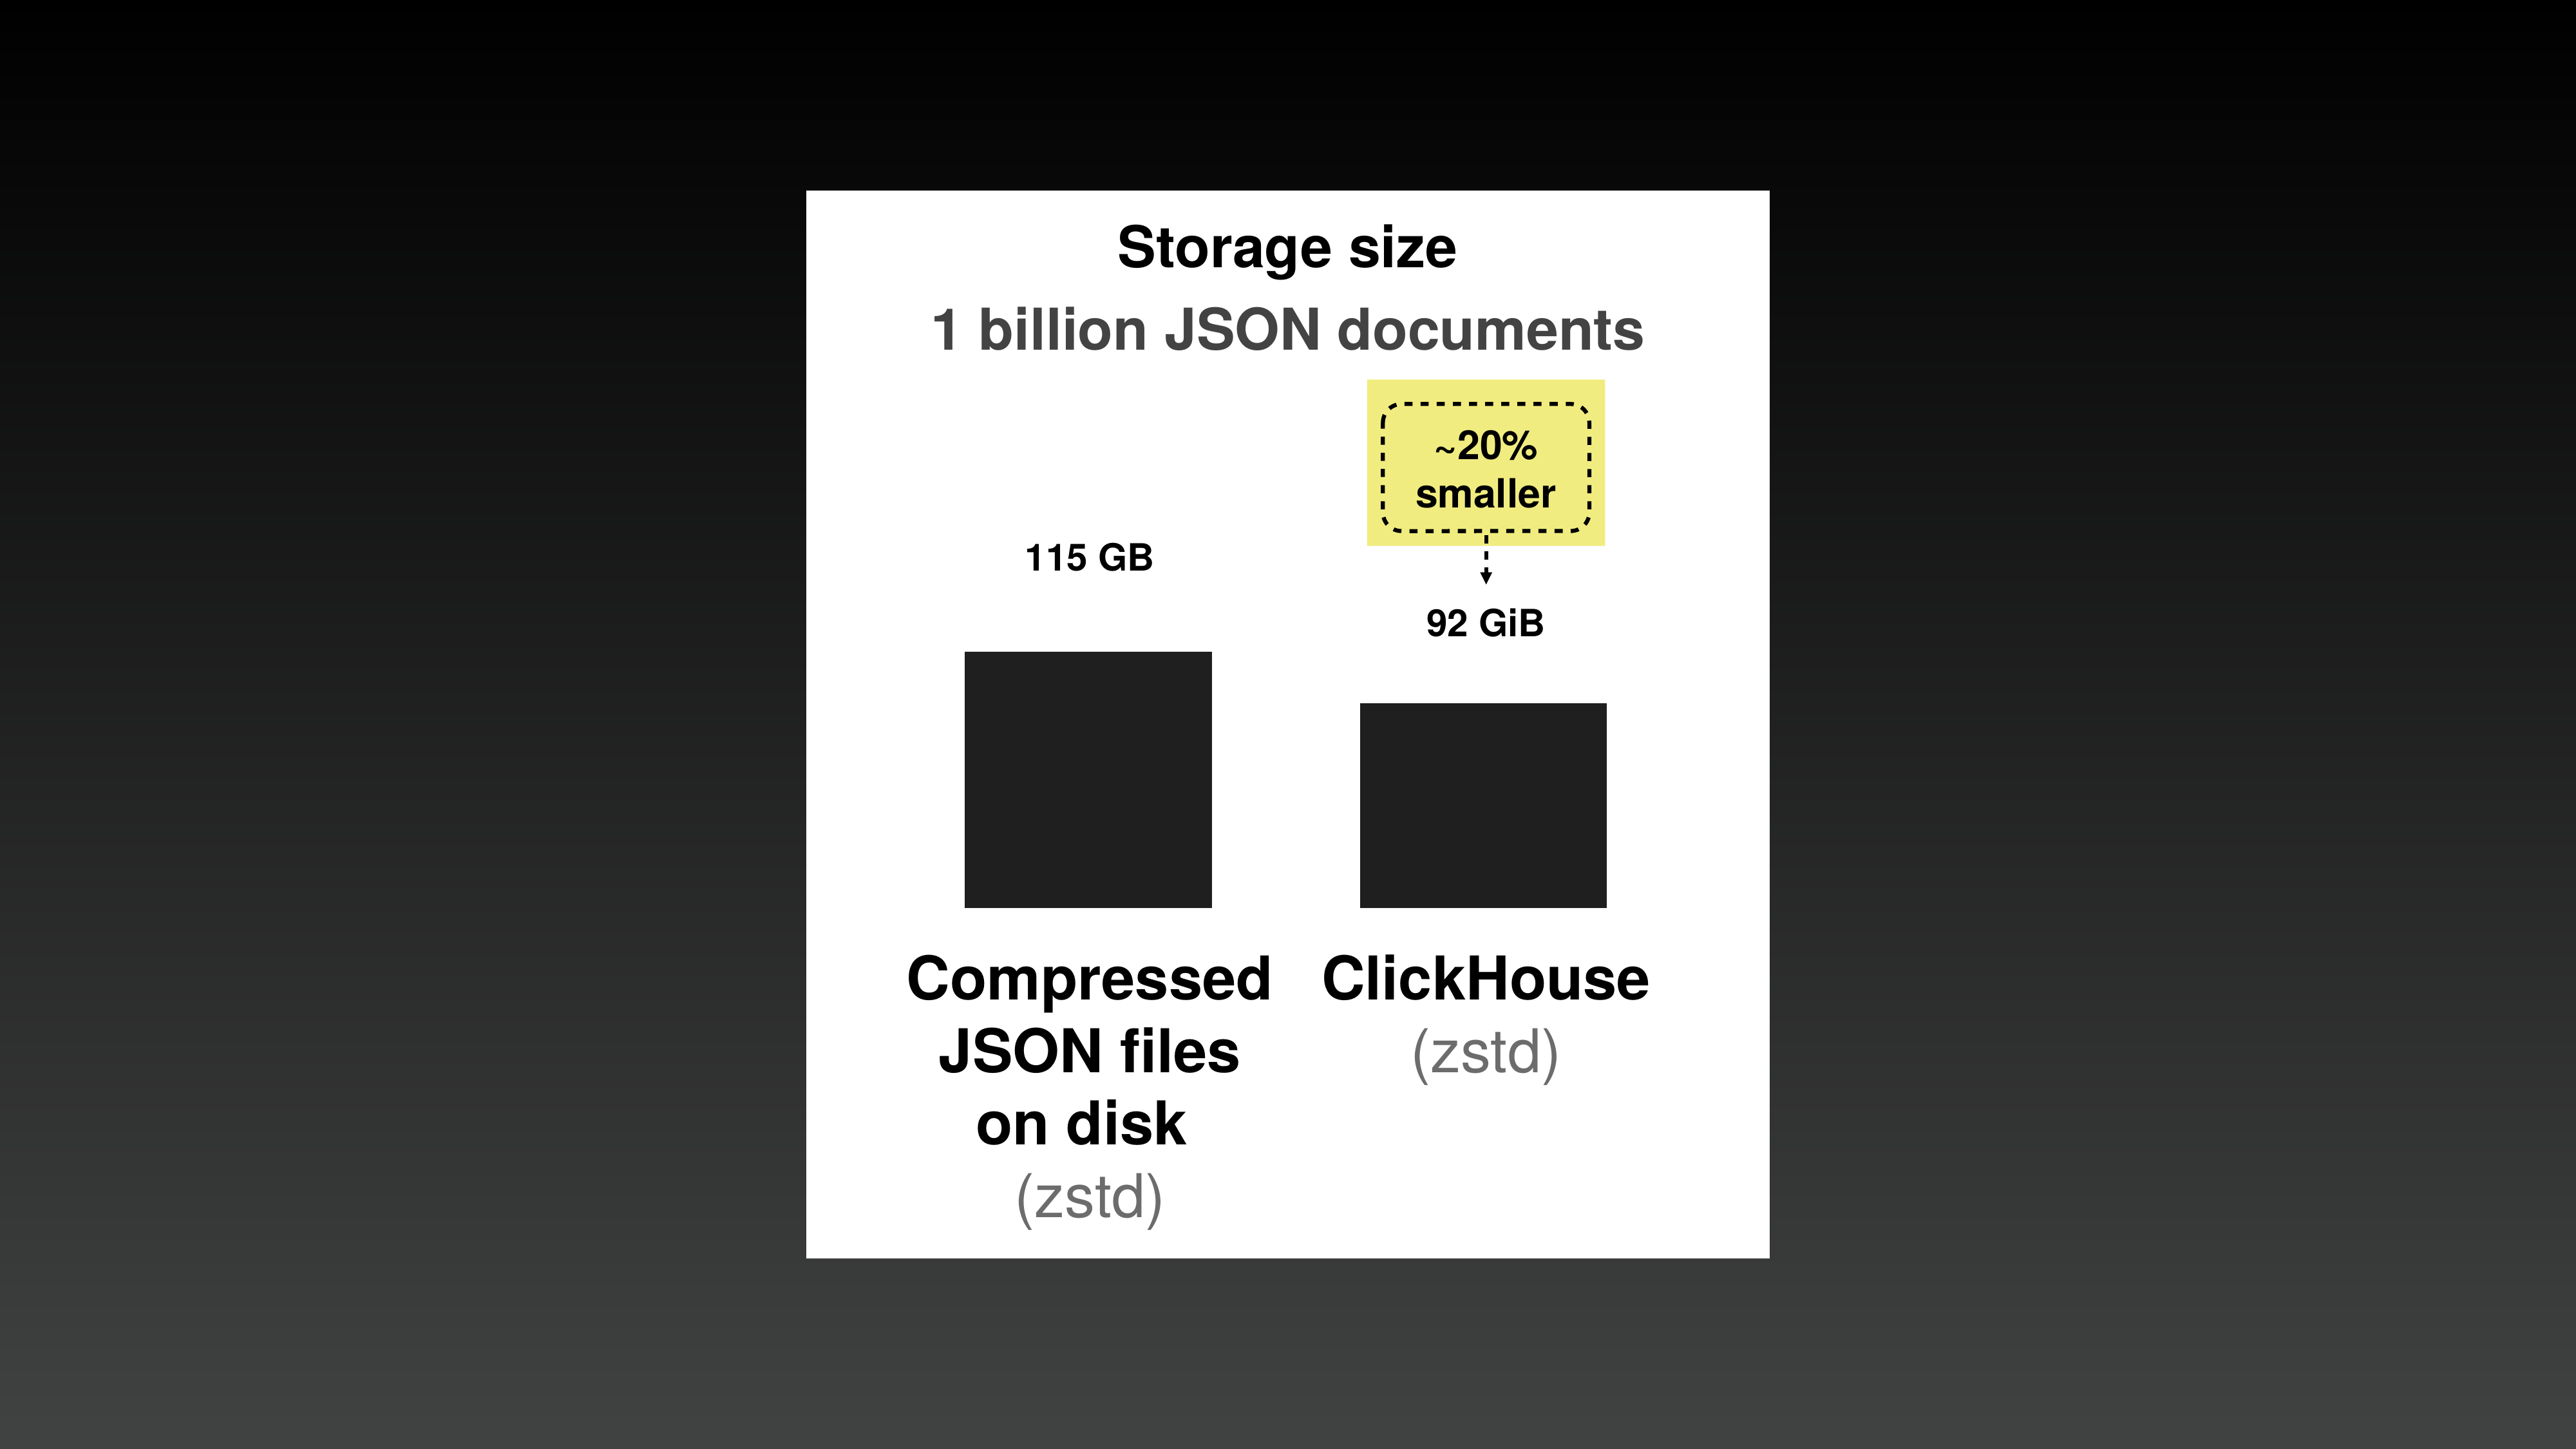

Storage size
1 billion JSON documents

~40%
smaller
147 GiB

### Chart

| Category | Compressed files | ClickHouse |
|---|---|---|
| sd | 158.0 | 99.0 |
92 GiB
MongoDB
(zstd)
ClickHouse
(zstd)

Storage size
1 billion JSON documents

~20%
smaller
115 GB

### Chart

| Category | Compressed files | ClickHouse |
|---|---|---|
| sd | 124.0 | 99.0 |
92 GiB
Compressed
JSON files
on disk
(zstd)
ClickHouse
(zstd)
25

Most efficient JSON database

jsonbench.com

### Chart

| Category | cold_geo_mean |
|---|---|
| PostgreSQL | 615.44 |
| DuckDB | 440.14 |
| Elasticsearch | 359.58 |
| SingleStore | 218.75 |
| MongoDB | 147.41 |
| VictoriaLogs | 113.15 |
| GreptimeDB | 101.34 |
| ClickHouse | 92.42 |
615 GiB
440 GiB
360 GiB

Storage size for
1 billion JSON docs
219 GiB
147 GiB
113 GiB

101 GiB
92 GiB
Size in GiB
PostgreSQL
DuckDB
Elasticsearch
SingleStore
MongoDB
VictoriaLogs
GreptimeDB
ClickHouse